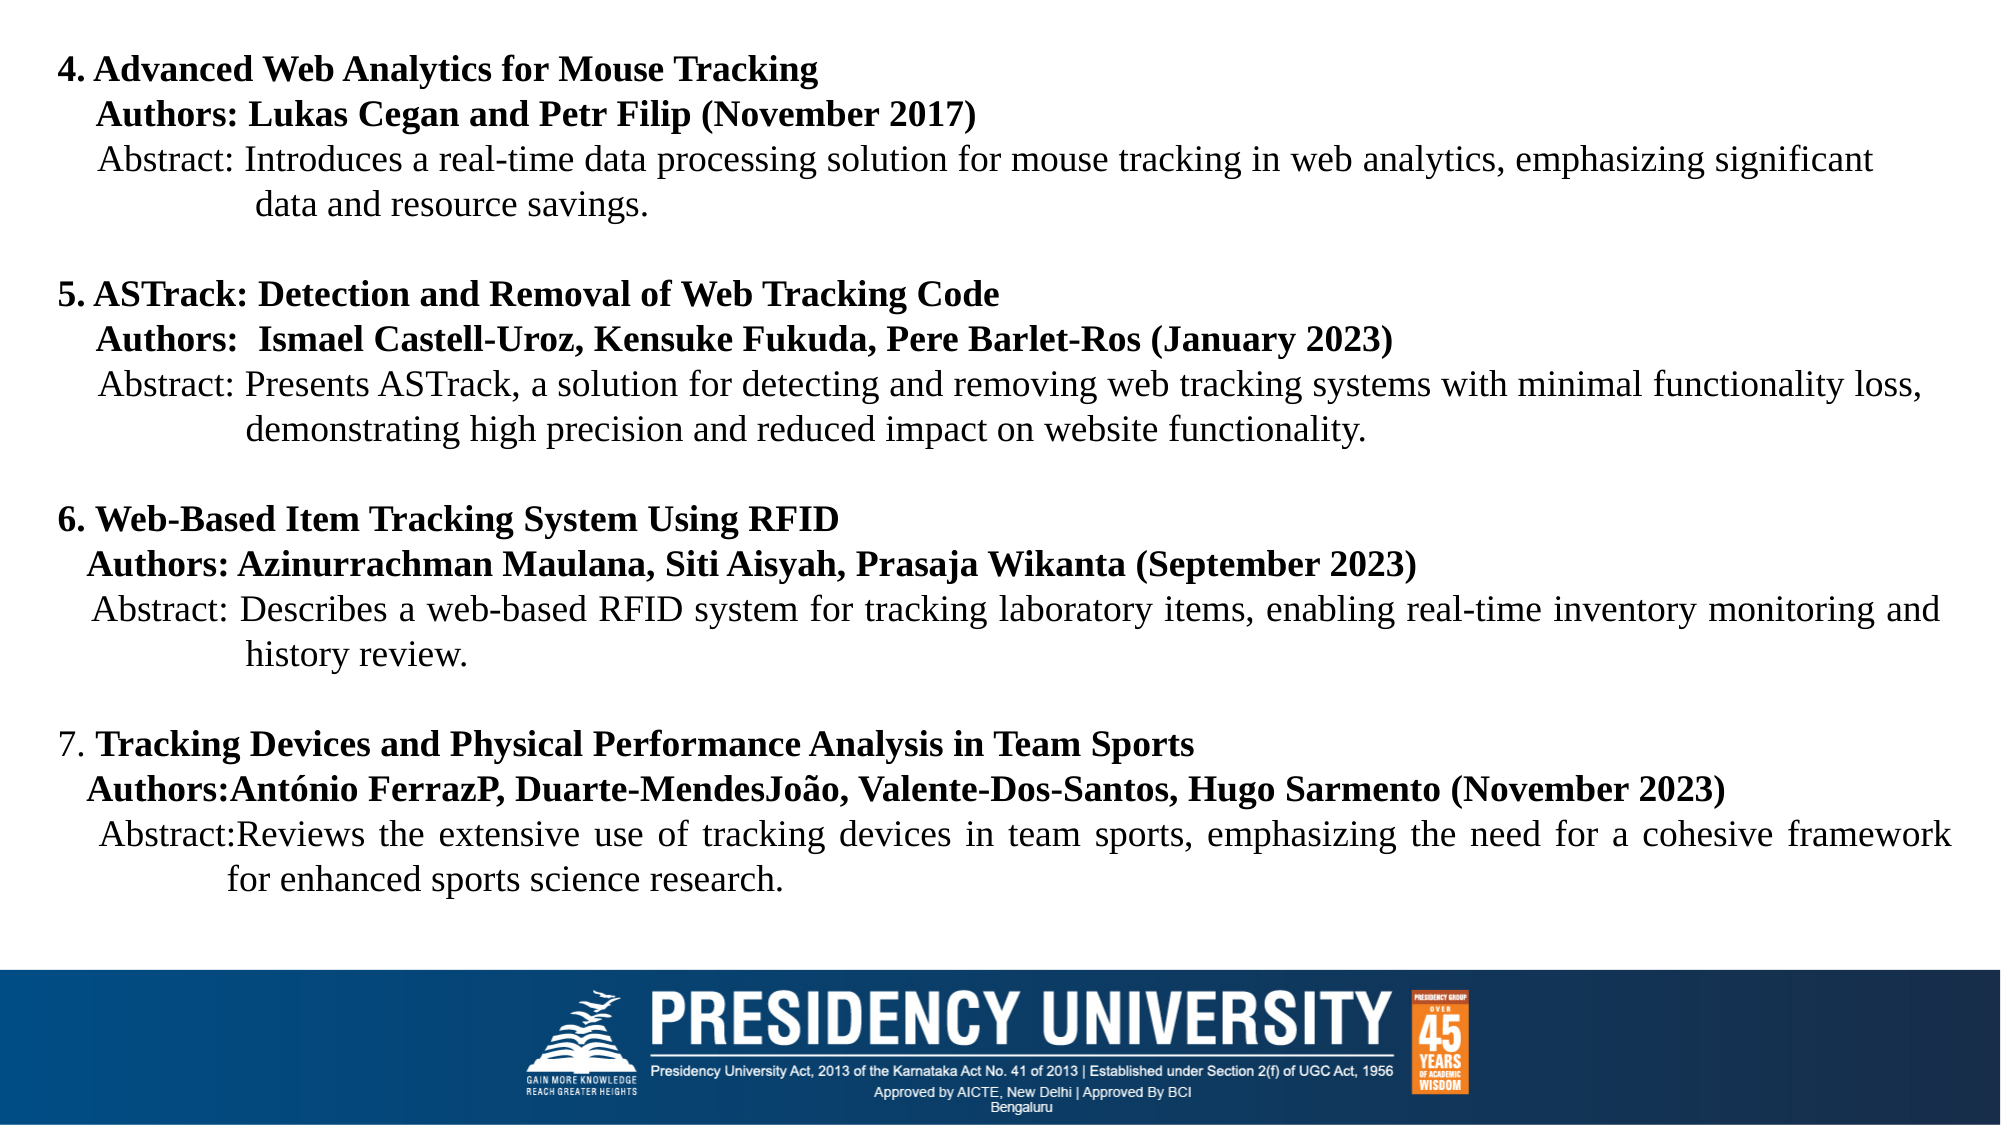

4. Advanced Web Analytics for Mouse Tracking
    Authors: Lukas Cegan and Petr Filip (November 2017)
    Abstract: Introduces a real-time data processing solution for mouse tracking in web analytics, emphasizing significant                     	     data and resource savings.

5. ASTrack: Detection and Removal of Web Tracking Code
    Authors:  Ismael Castell-Uroz, Kensuke Fukuda, Pere Barlet-Ros (January 2023)
    Abstract: Presents ASTrack, a solution for detecting and removing web tracking systems with minimal functionality loss,        	    demonstrating high precision and reduced impact on website functionality.

6. Web-Based Item Tracking System Using RFID
   Authors: Azinurrachman Maulana, Siti Aisyah, Prasaja Wikanta (September 2023)
   Abstract: Describes a web-based RFID system for tracking laboratory items, enabling real-time inventory monitoring and  	    history review.

7. Tracking Devices and Physical Performance Analysis in Team Sports
   Authors:António FerrazP, Duarte-MendesJoão, Valente-Dos-Santos, Hugo Sarmento (November 2023)
   Abstract:Reviews the extensive use of tracking devices in team sports, emphasizing the need for a cohesive framework 	  for enhanced sports science research.